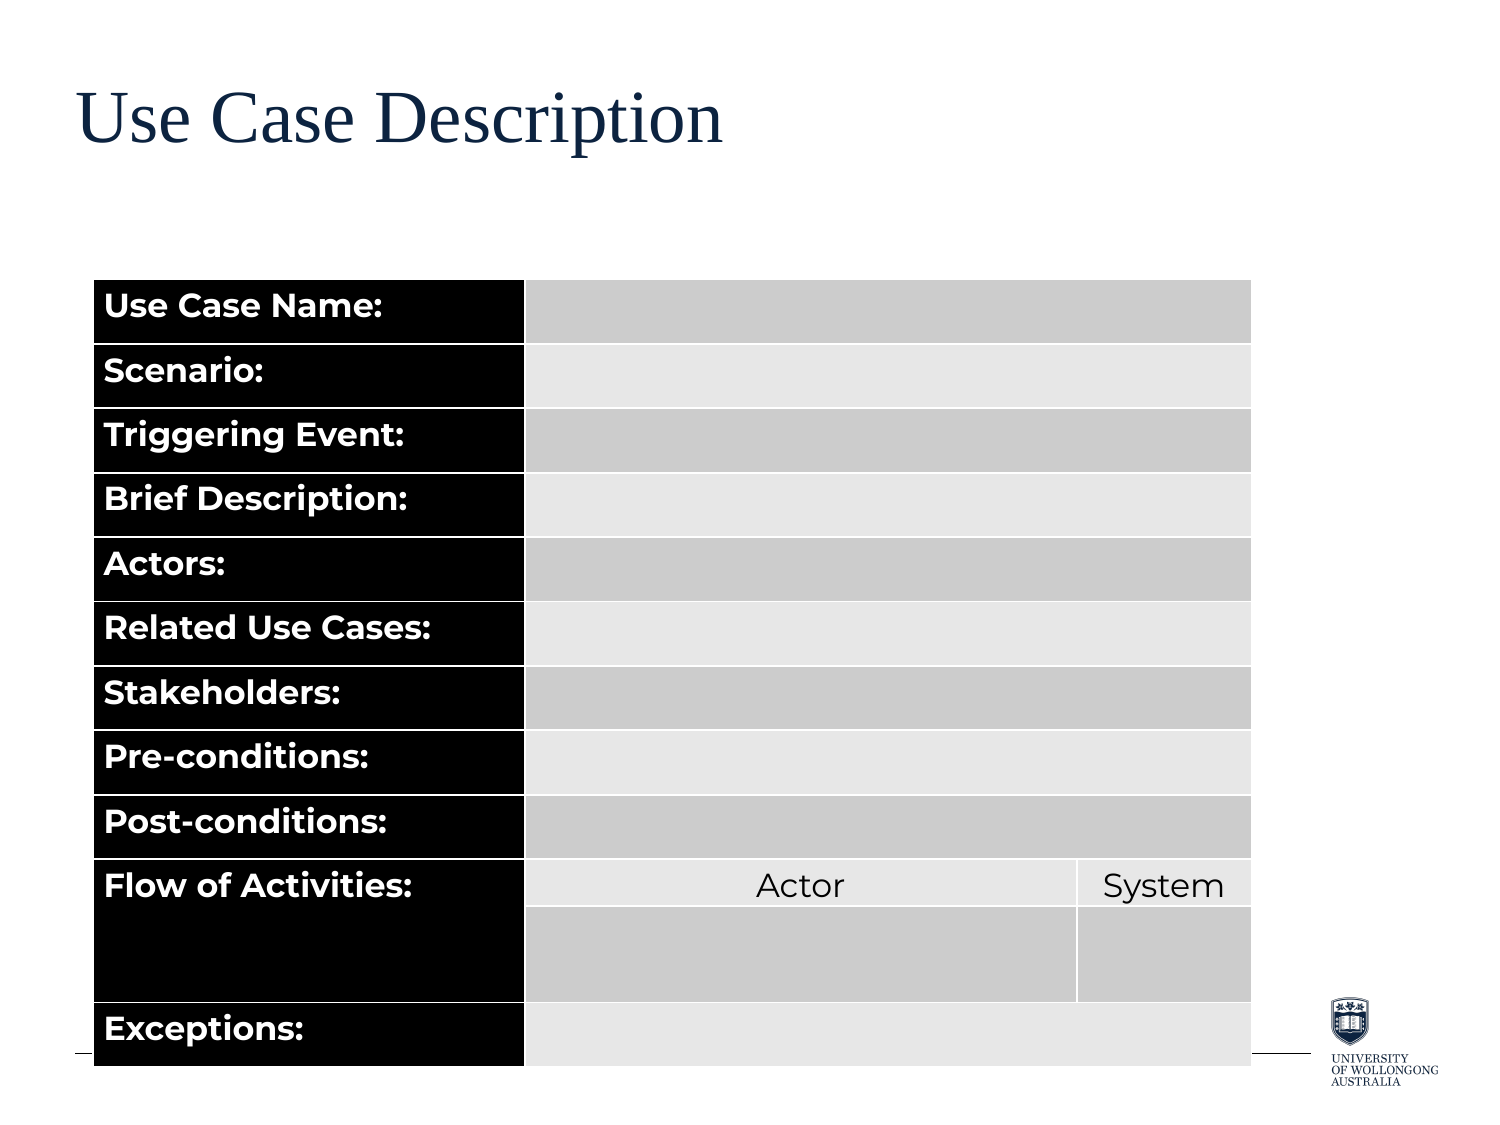

# Use Case Description
| Use Case Name: |  |  |
| --- | --- | --- |
| Scenario: |  |  |
| Triggering Event: |  |  |
| Brief Description: |  |  |
| Actors: |  |  |
| Related Use Cases: |  |  |
| Stakeholders: |  |  |
| Pre-conditions: |  |  |
| Post-conditions: |  |  |
| Flow of Activities: | Actor | System |
|  |  |  |
| Exceptions: |  |  |